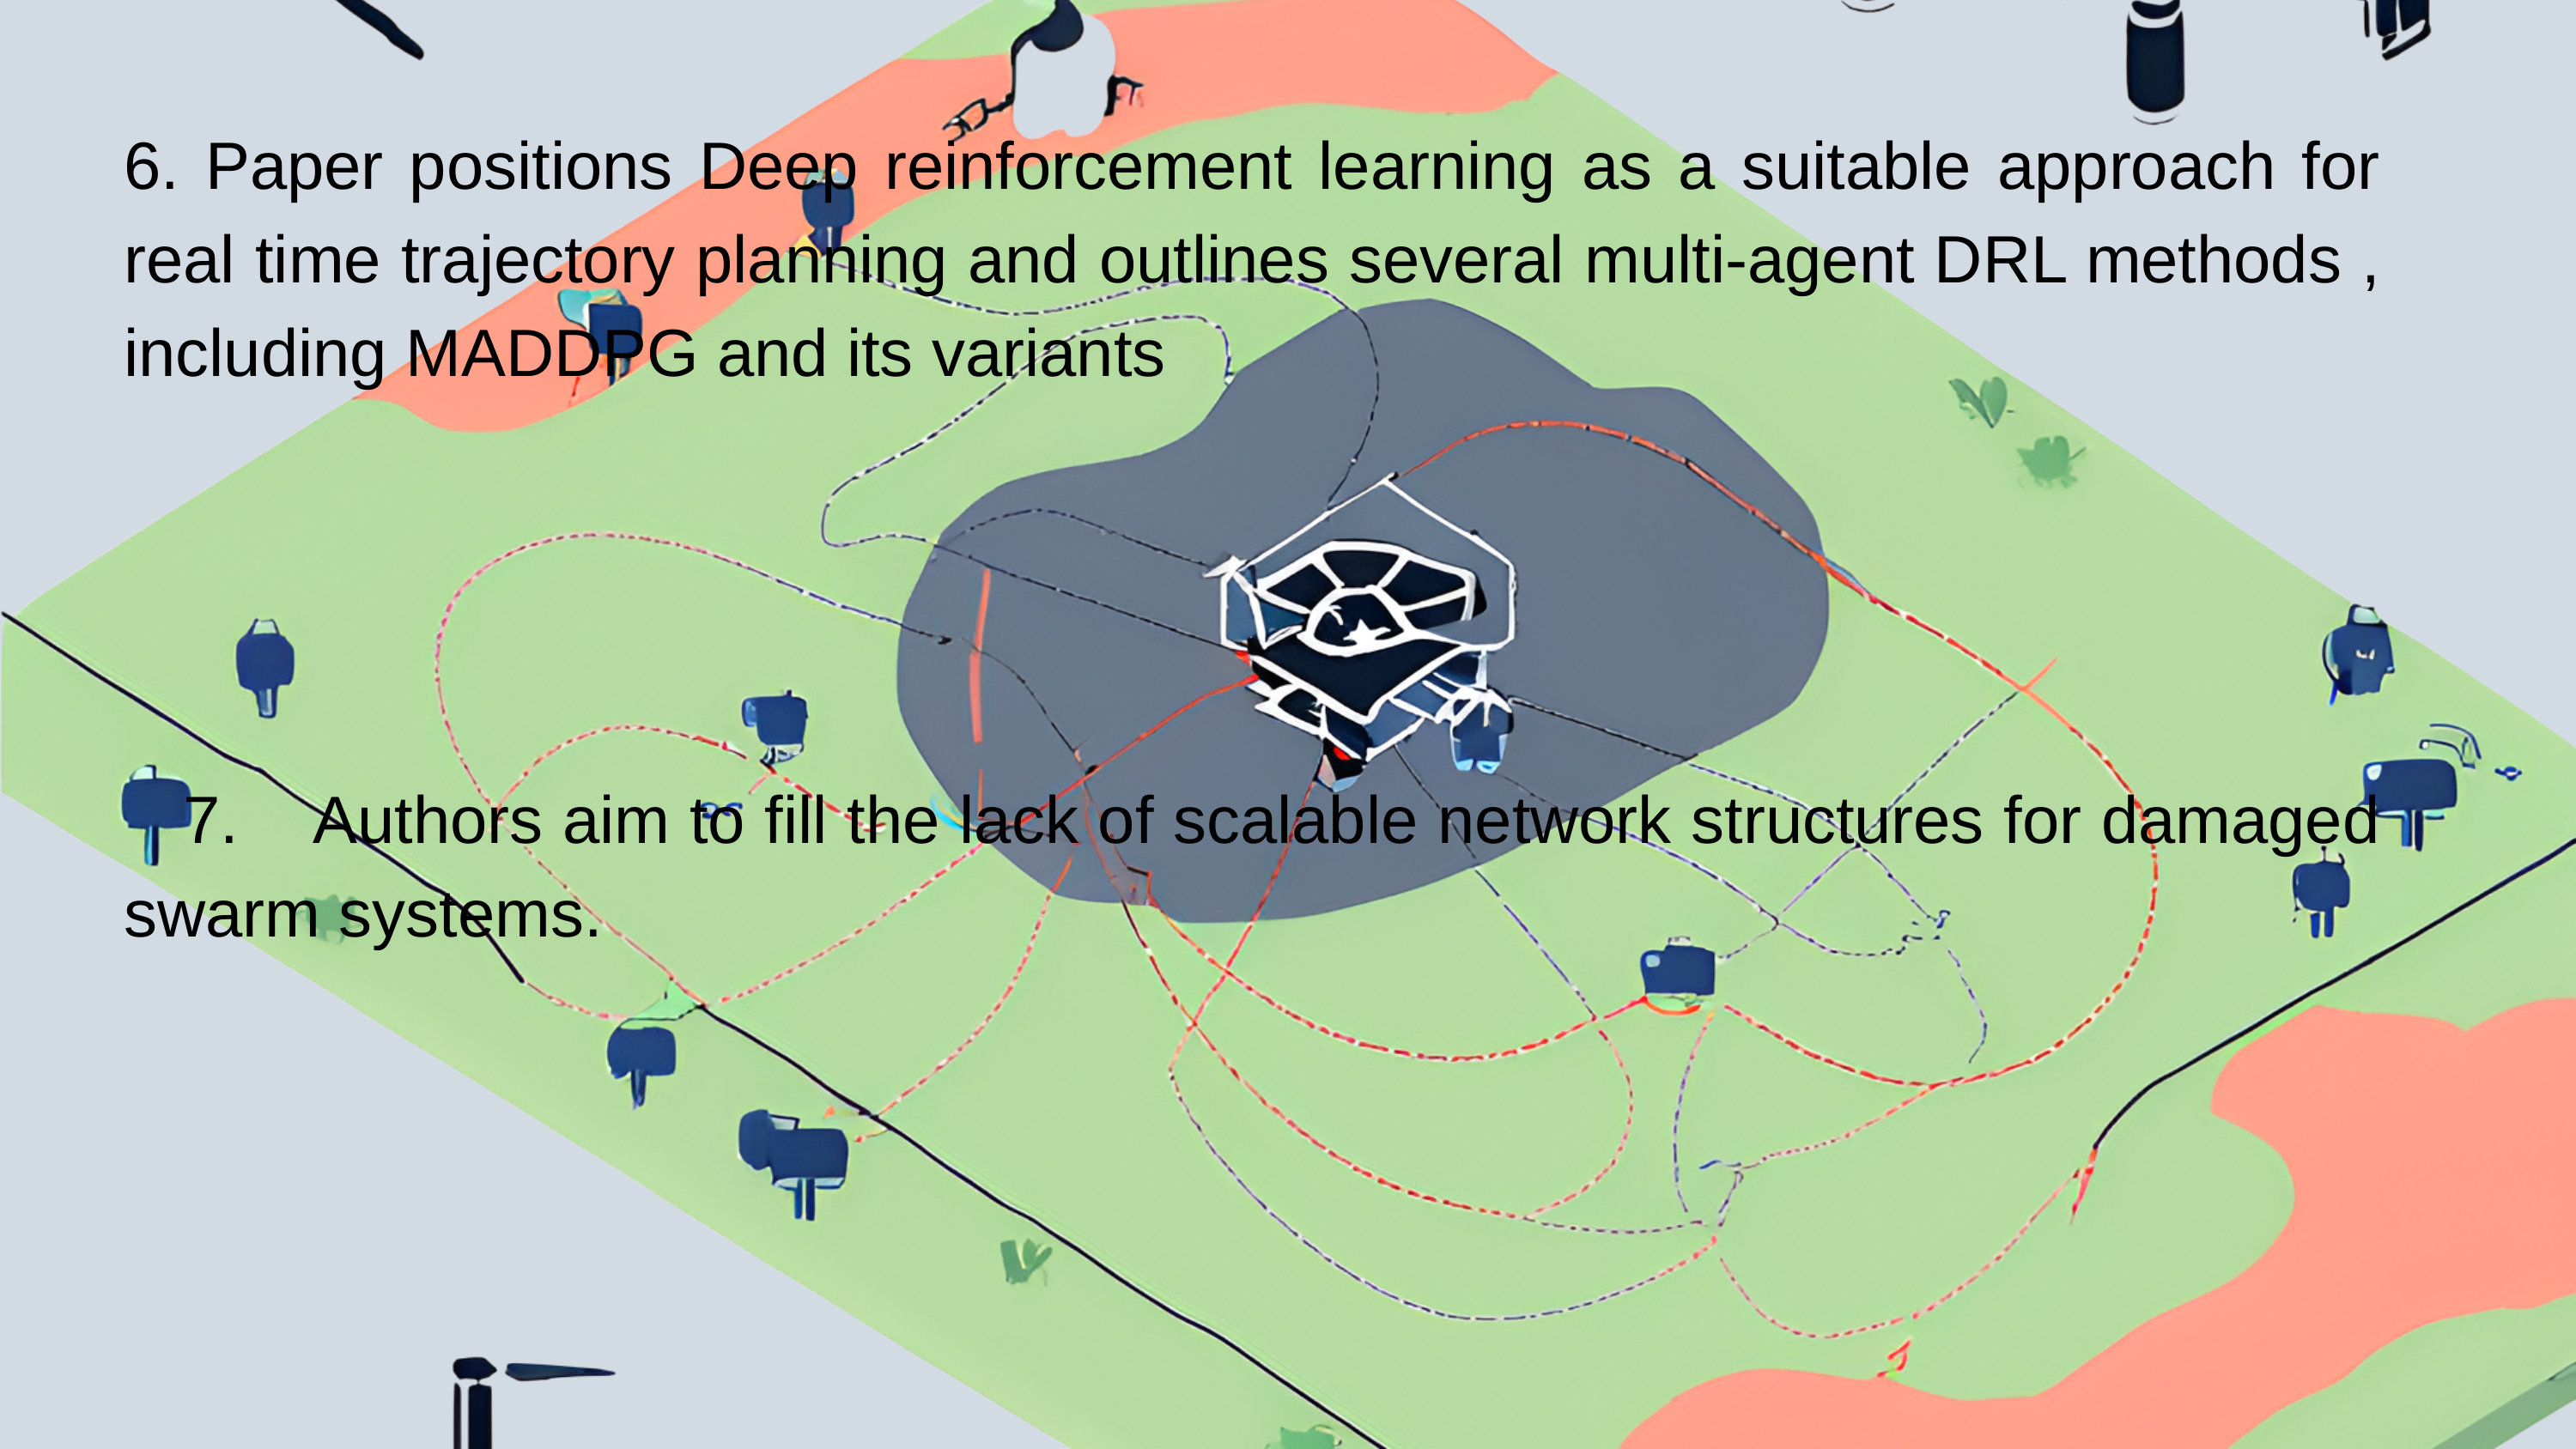

6. Paper positions Deep reinforcement learning as a suitable approach for real time trajectory planning and outlines several multi-agent DRL methods , including MADDPG and its variants

   7.    Authors aim to fill the lack of scalable network structures for damaged swarm systems.